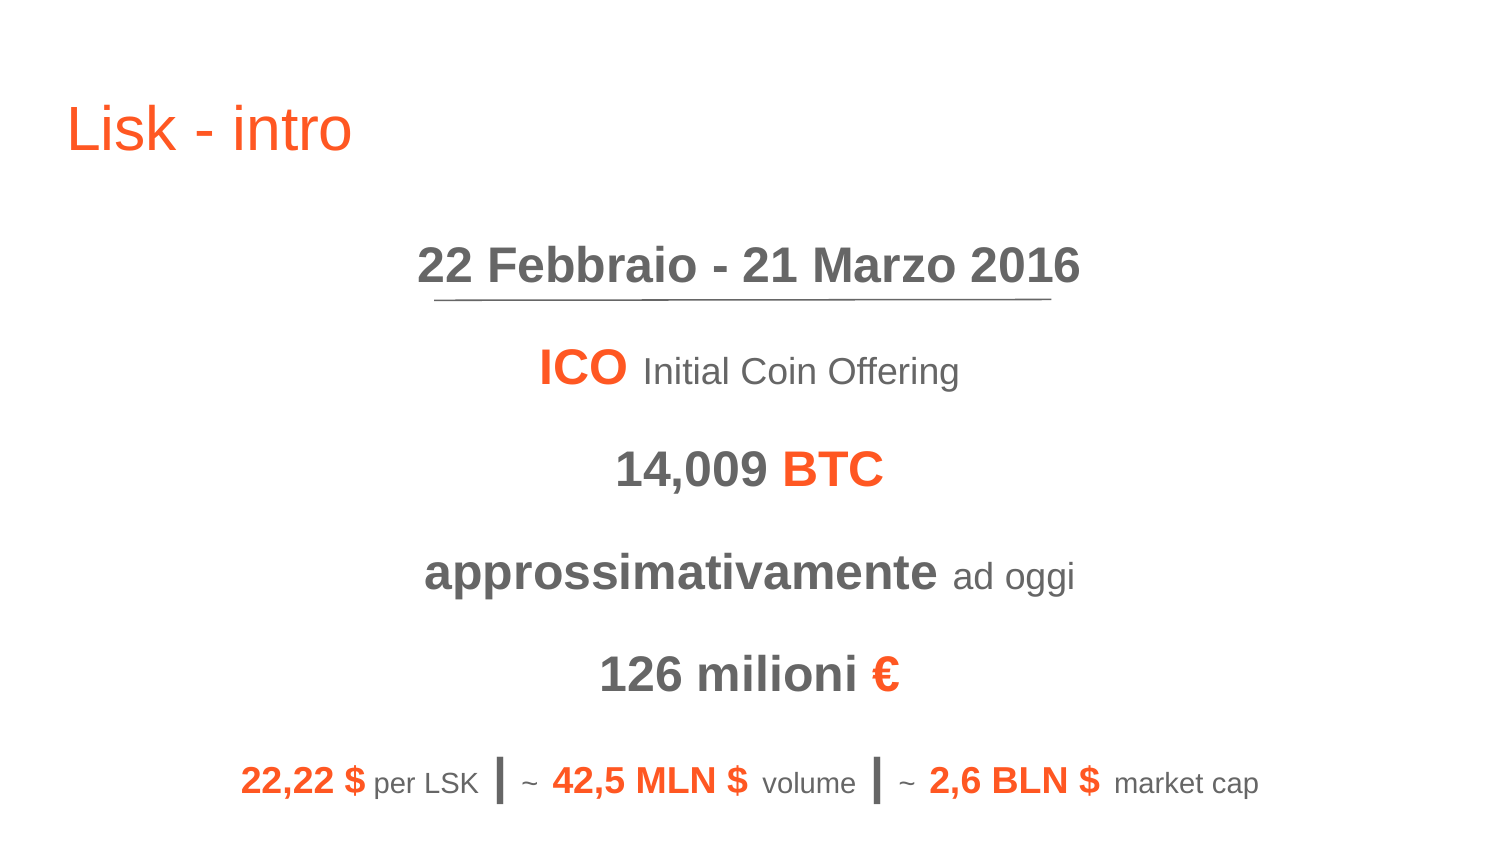

# Lisk - intro
22 Febbraio - 21 Marzo 2016
ICO Initial Coin Offering
14,009 BTC
approssimativamente ad oggi
126 milioni €
22,22 $ per LSK | ~ 42,5 MLN $ volume | ~ 2,6 BLN $ market cap